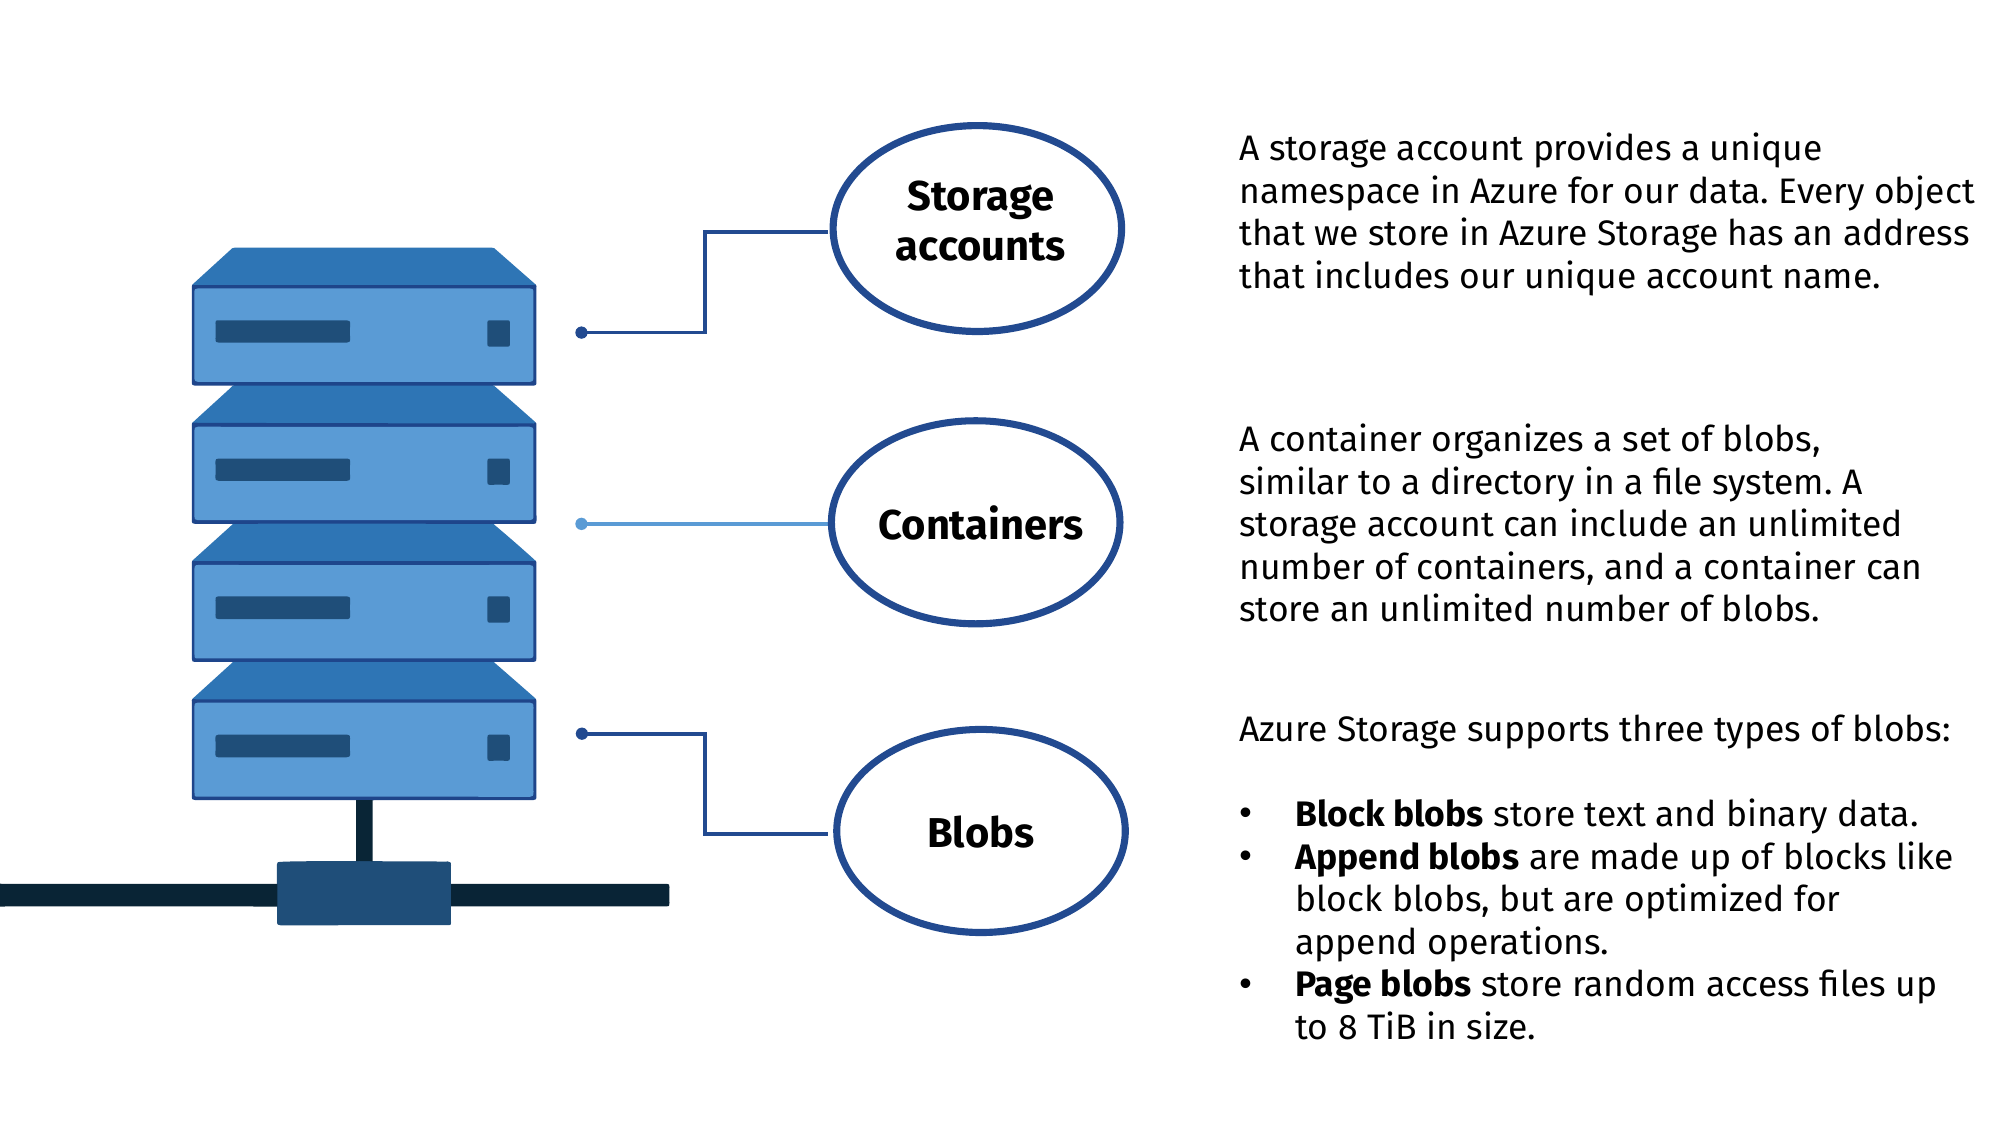

A storage account provides a unique namespace in Azure for our data. Every object that we store in Azure Storage has an address that includes our unique account name.
Storage accounts

A container organizes a set of blobs, similar to a directory in a file system. A storage account can include an unlimited number of containers, and a container can store an unlimited number of blobs.
Containers

Azure Storage supports three types of blobs:

Block blobs store text and binary data.
Append blobs are made up of blocks like block blobs, but are optimized for append operations.
Page blobs store random access files up to 8 TiB in size.
Blobs